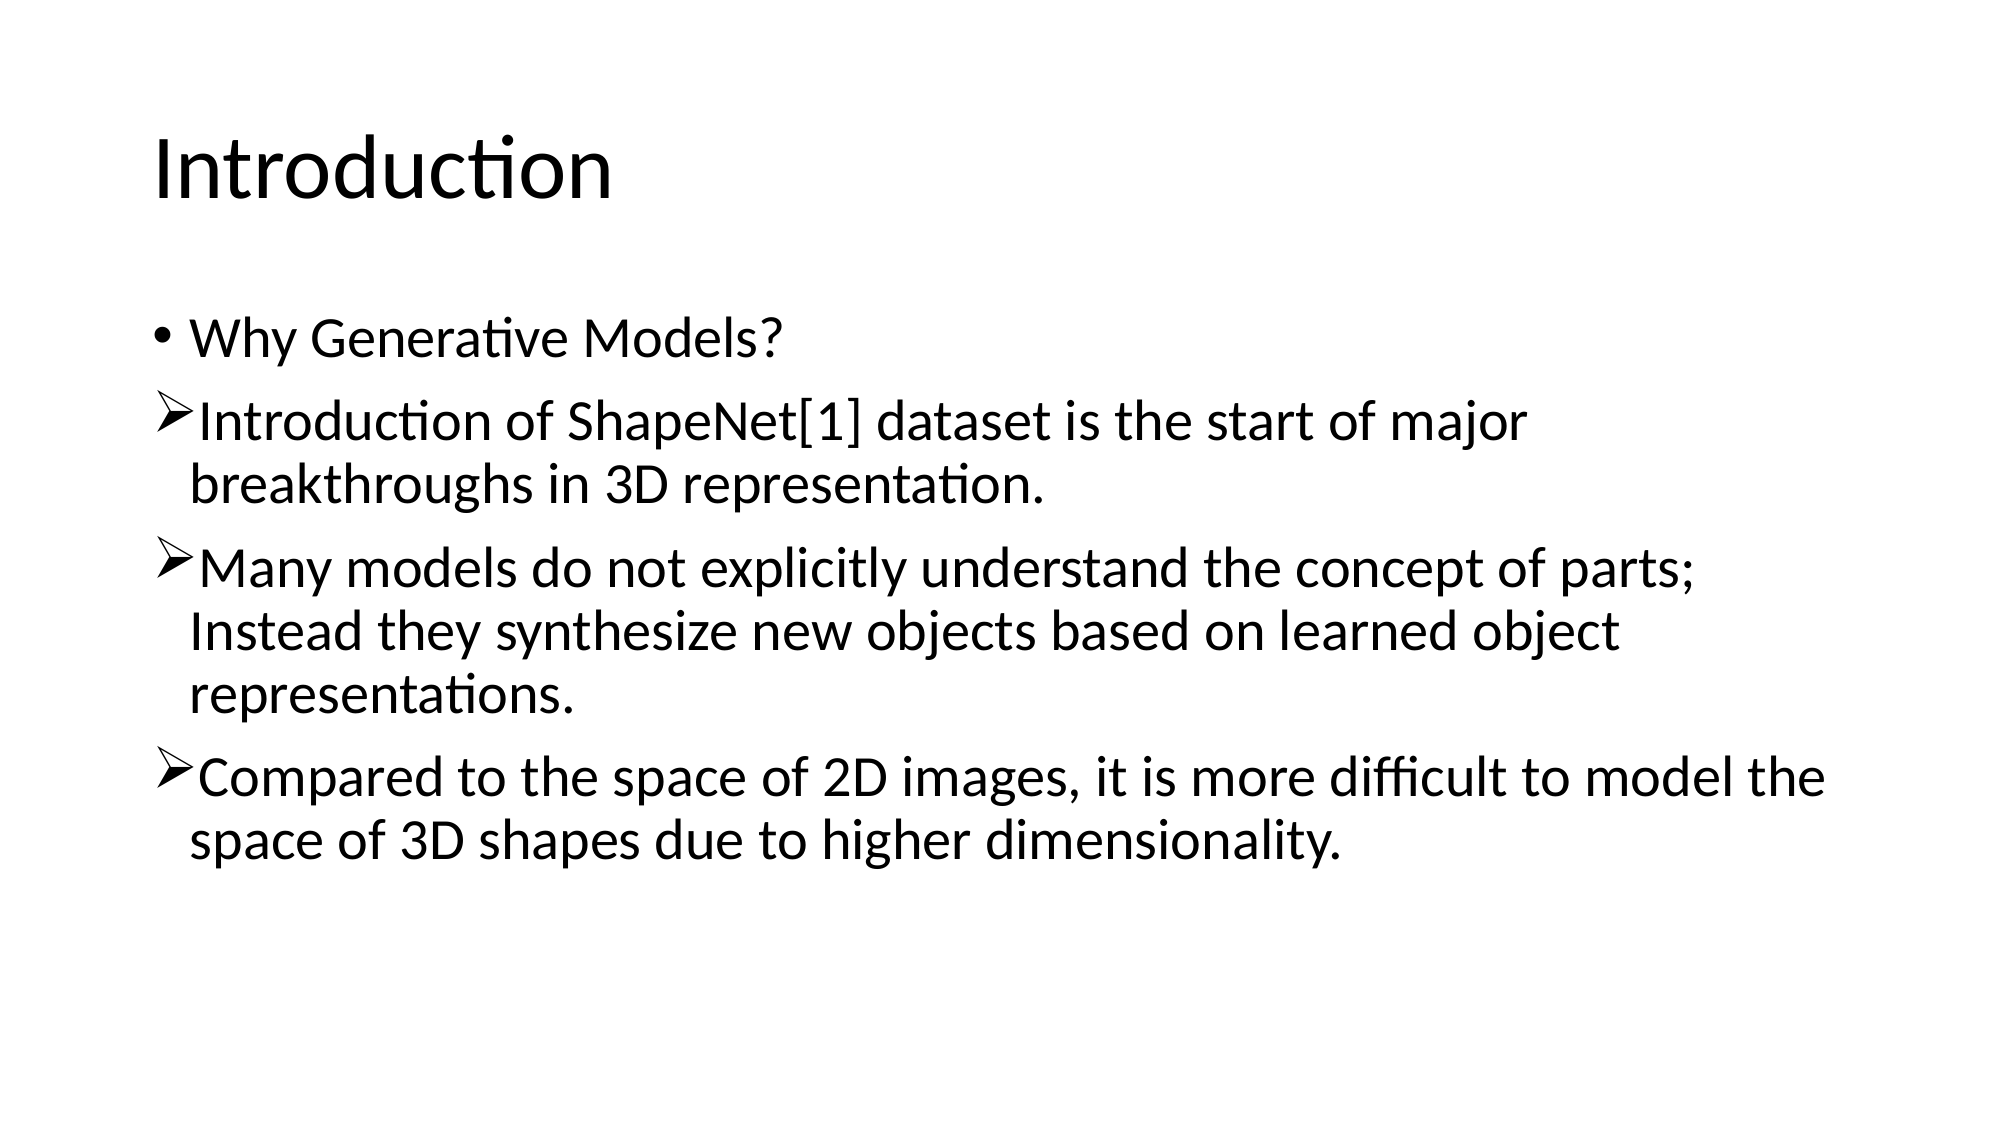

# Introduction
Why Generative Models?
Introduction of ShapeNet[1] dataset is the start of major breakthroughs in 3D representation.
Many models do not explicitly understand the concept of parts; Instead they synthesize new objects based on learned object representations.
Compared to the space of 2D images, it is more difficult to model the space of 3D shapes due to higher dimensionality.